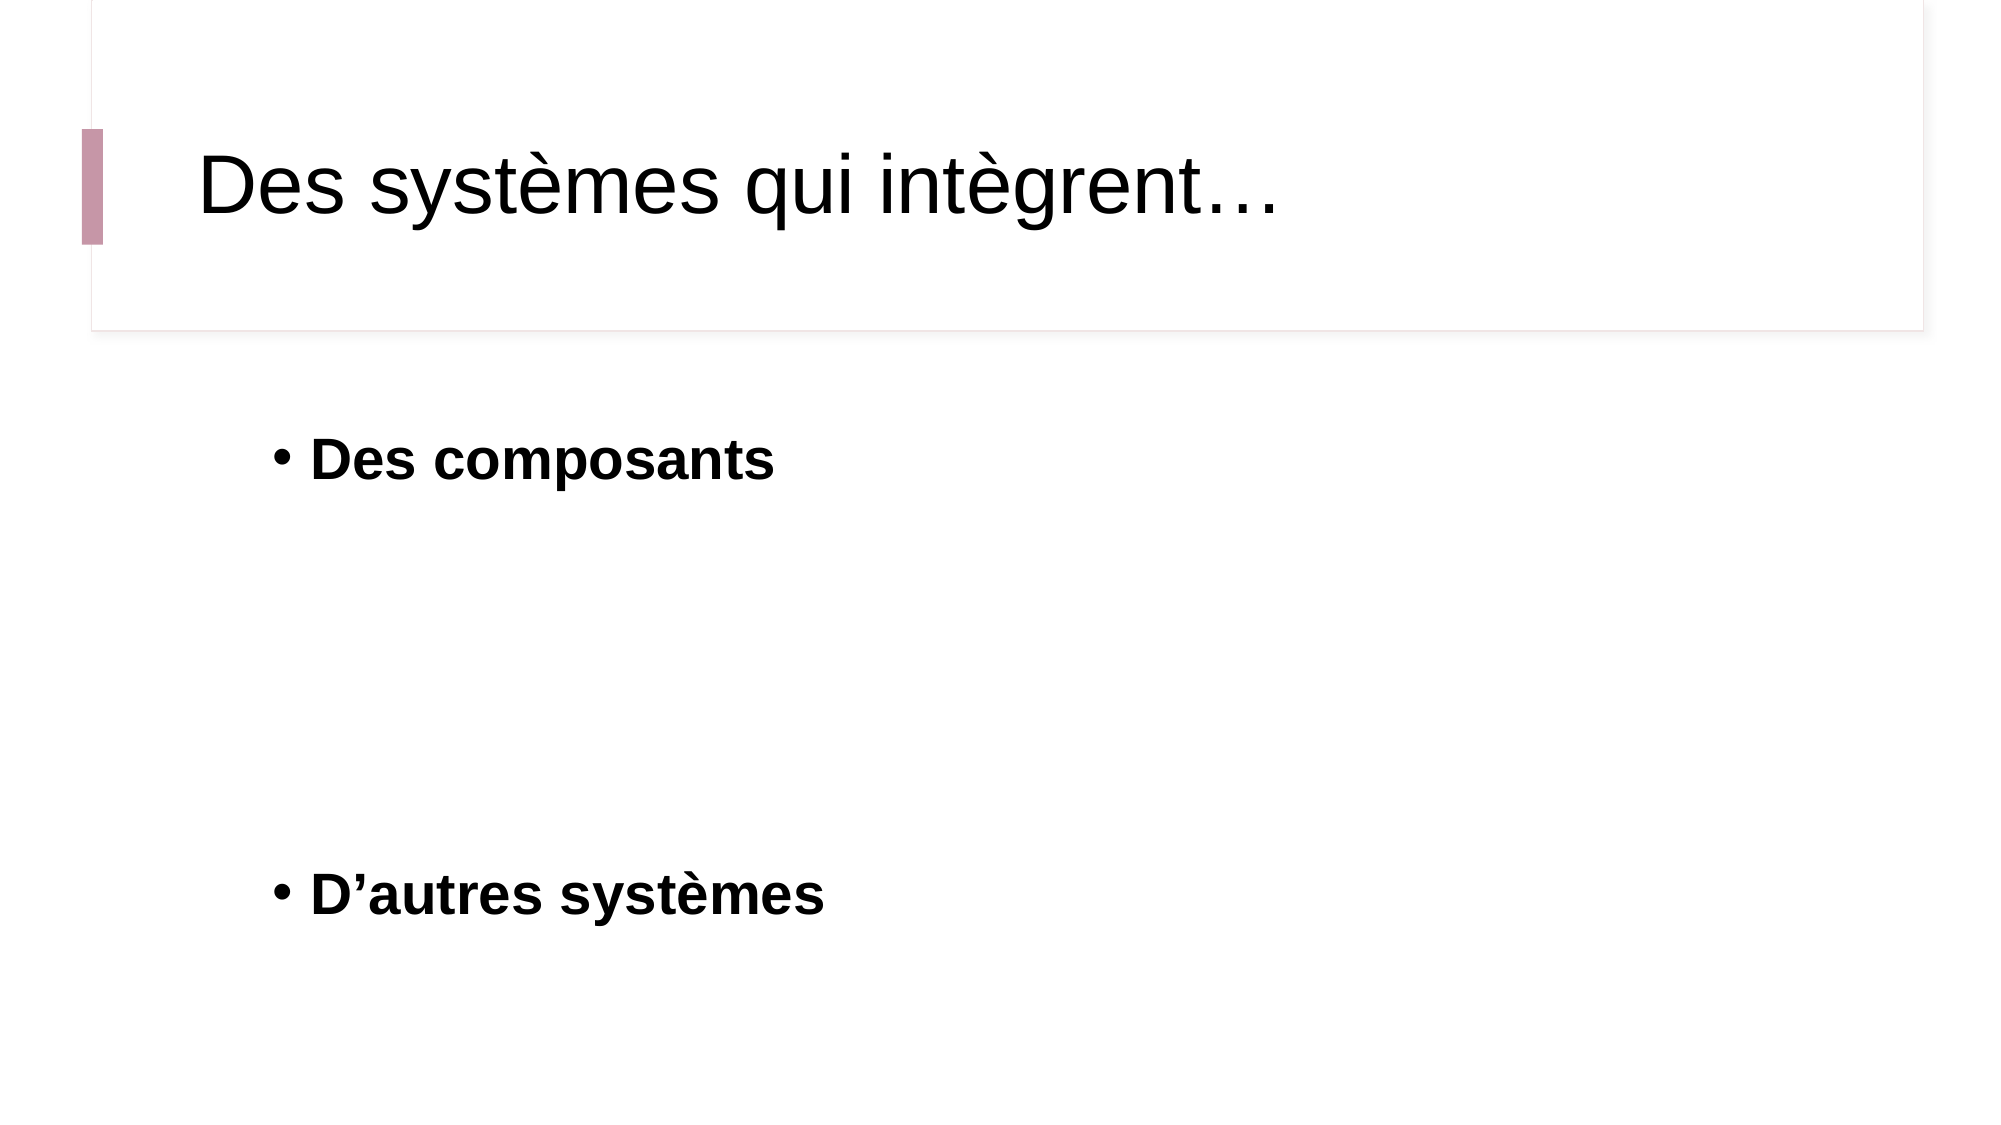

# Des systèmes qui intègrent…
Des composants
D’autres systèmes